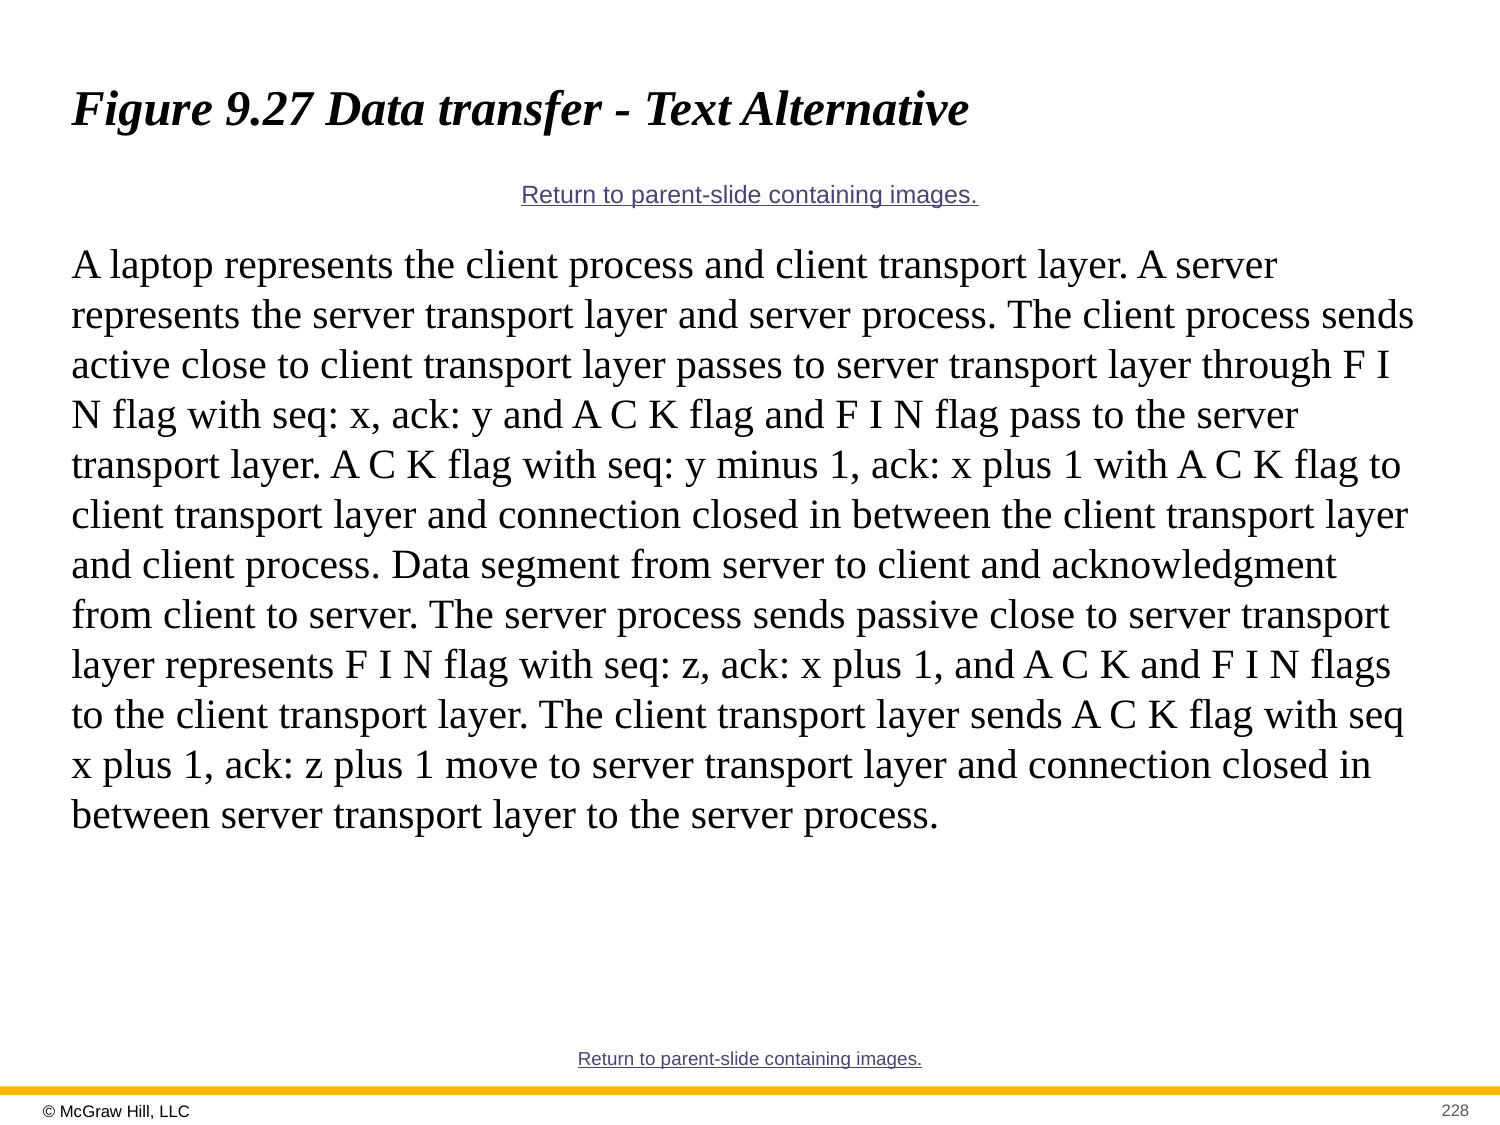

# Figure 9.27 Data transfer - Text Alternative
Return to parent-slide containing images.
A laptop represents the client process and client transport layer. A server represents the server transport layer and server process. The client process sends active close to client transport layer passes to server transport layer through F I N flag with seq: x, ack: y and A C K flag and F I N flag pass to the server transport layer. A C K flag with seq: y minus 1, ack: x plus 1 with A C K flag to client transport layer and connection closed in between the client transport layer and client process. Data segment from server to client and acknowledgment from client to server. The server process sends passive close to server transport layer represents F I N flag with seq: z, ack: x plus 1, and A C K and F I N flags to the client transport layer. The client transport layer sends A C K flag with seq x plus 1, ack: z plus 1 move to server transport layer and connection closed in between server transport layer to the server process.
Return to parent-slide containing images.
228